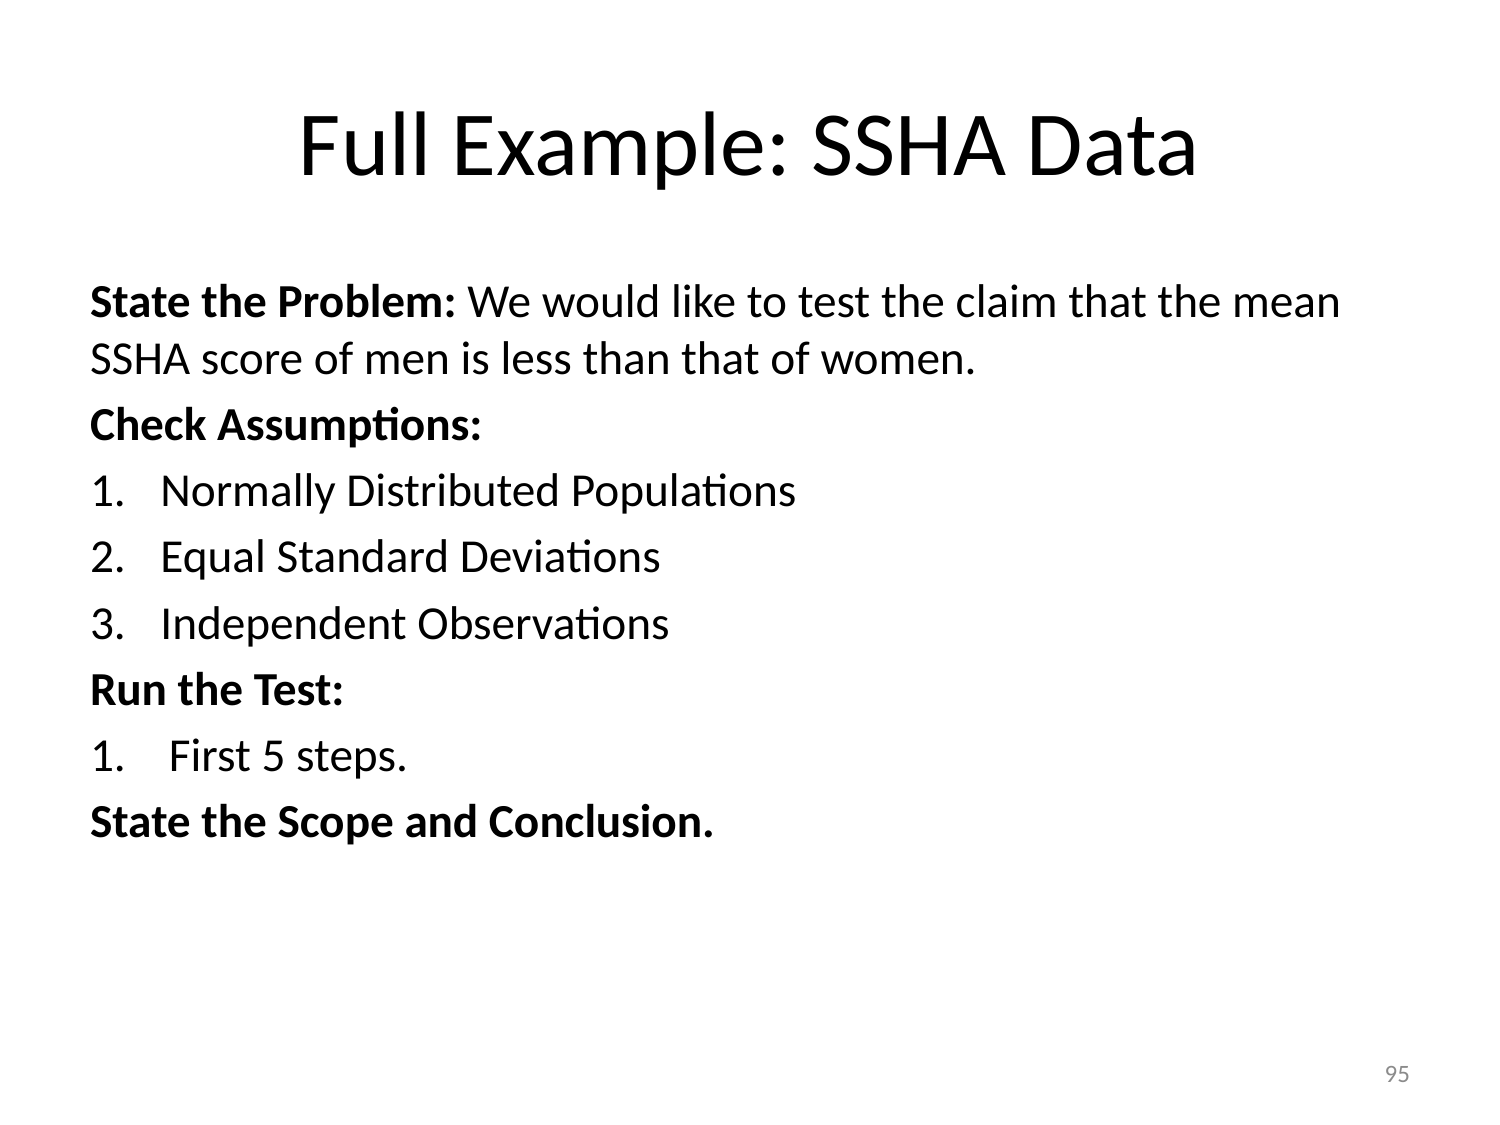

# Full Example: SSHA Data
State the Problem: We would like to test the claim that the mean SSHA score of men is less than that of women.
Check Assumptions:
Normally Distributed Populations
Equal Standard Deviations
Independent Observations
Run the Test:
1.    First 5 steps.
State the Scope and Conclusion.
95